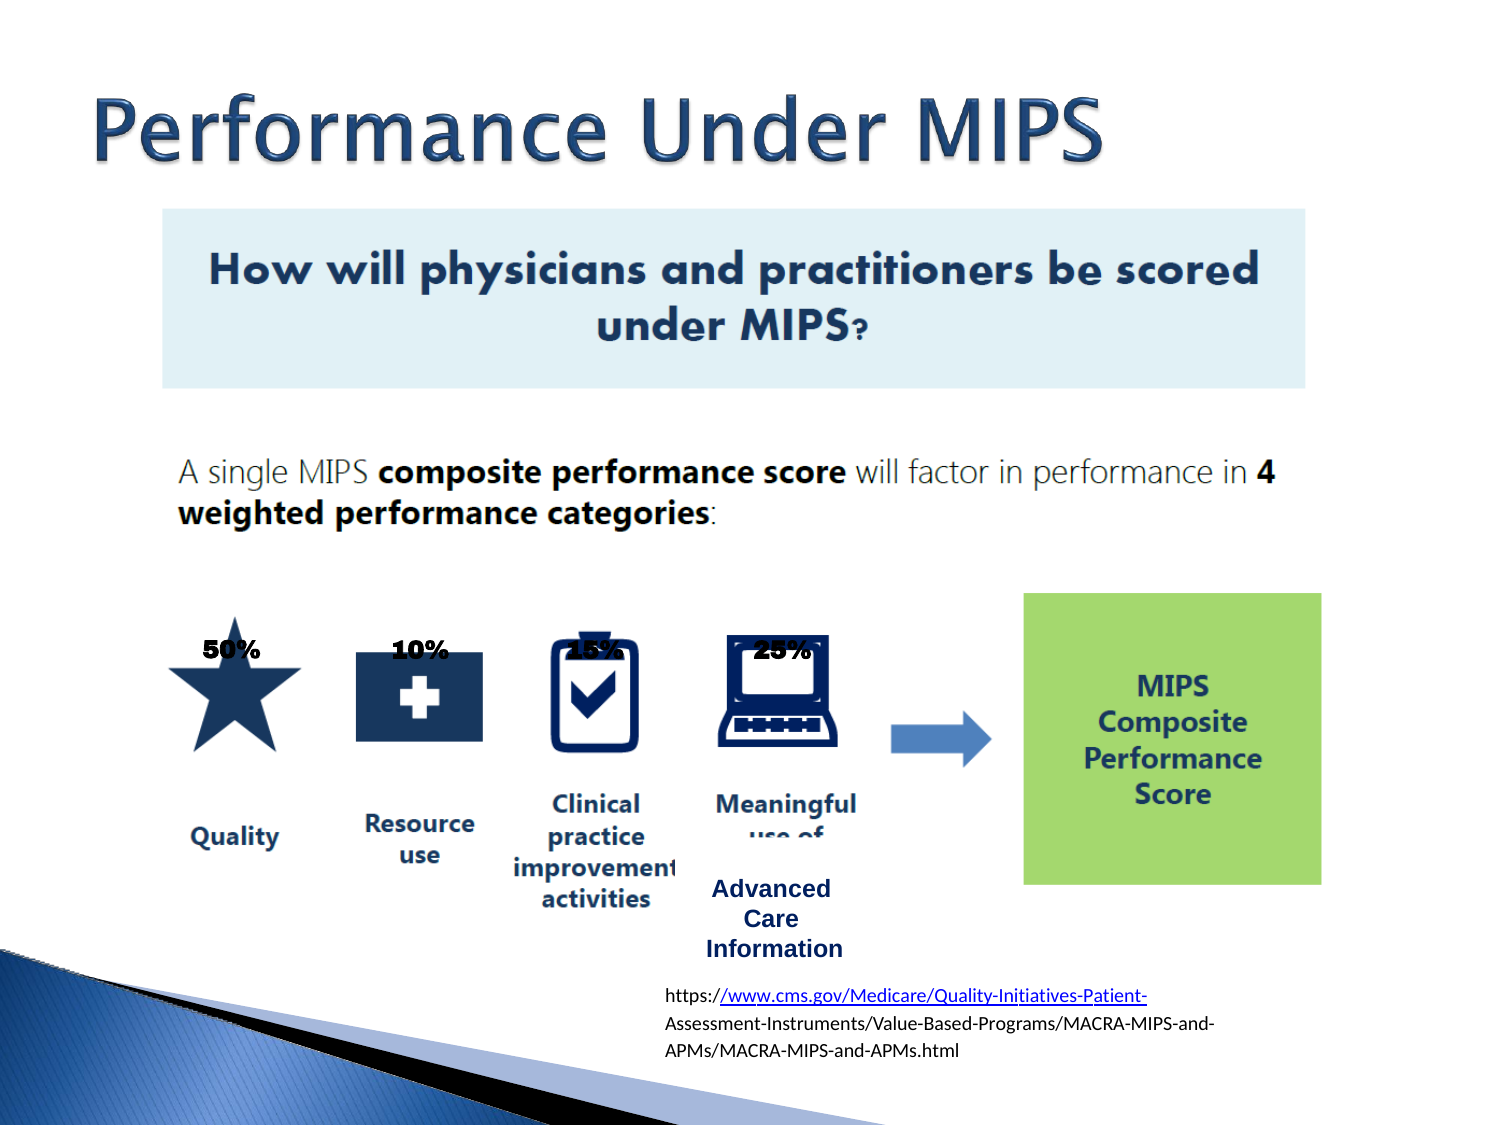

50%
10%
15%
25%

Advanced
Care
Information

https://www.cms.gov/Medicare/Quality-Initiatives-Patient-
Assessment-Instruments/Value-Based-Programs/MACRA-MIPS-and-
APMs/MACRA-MIPS-and-APMs.html